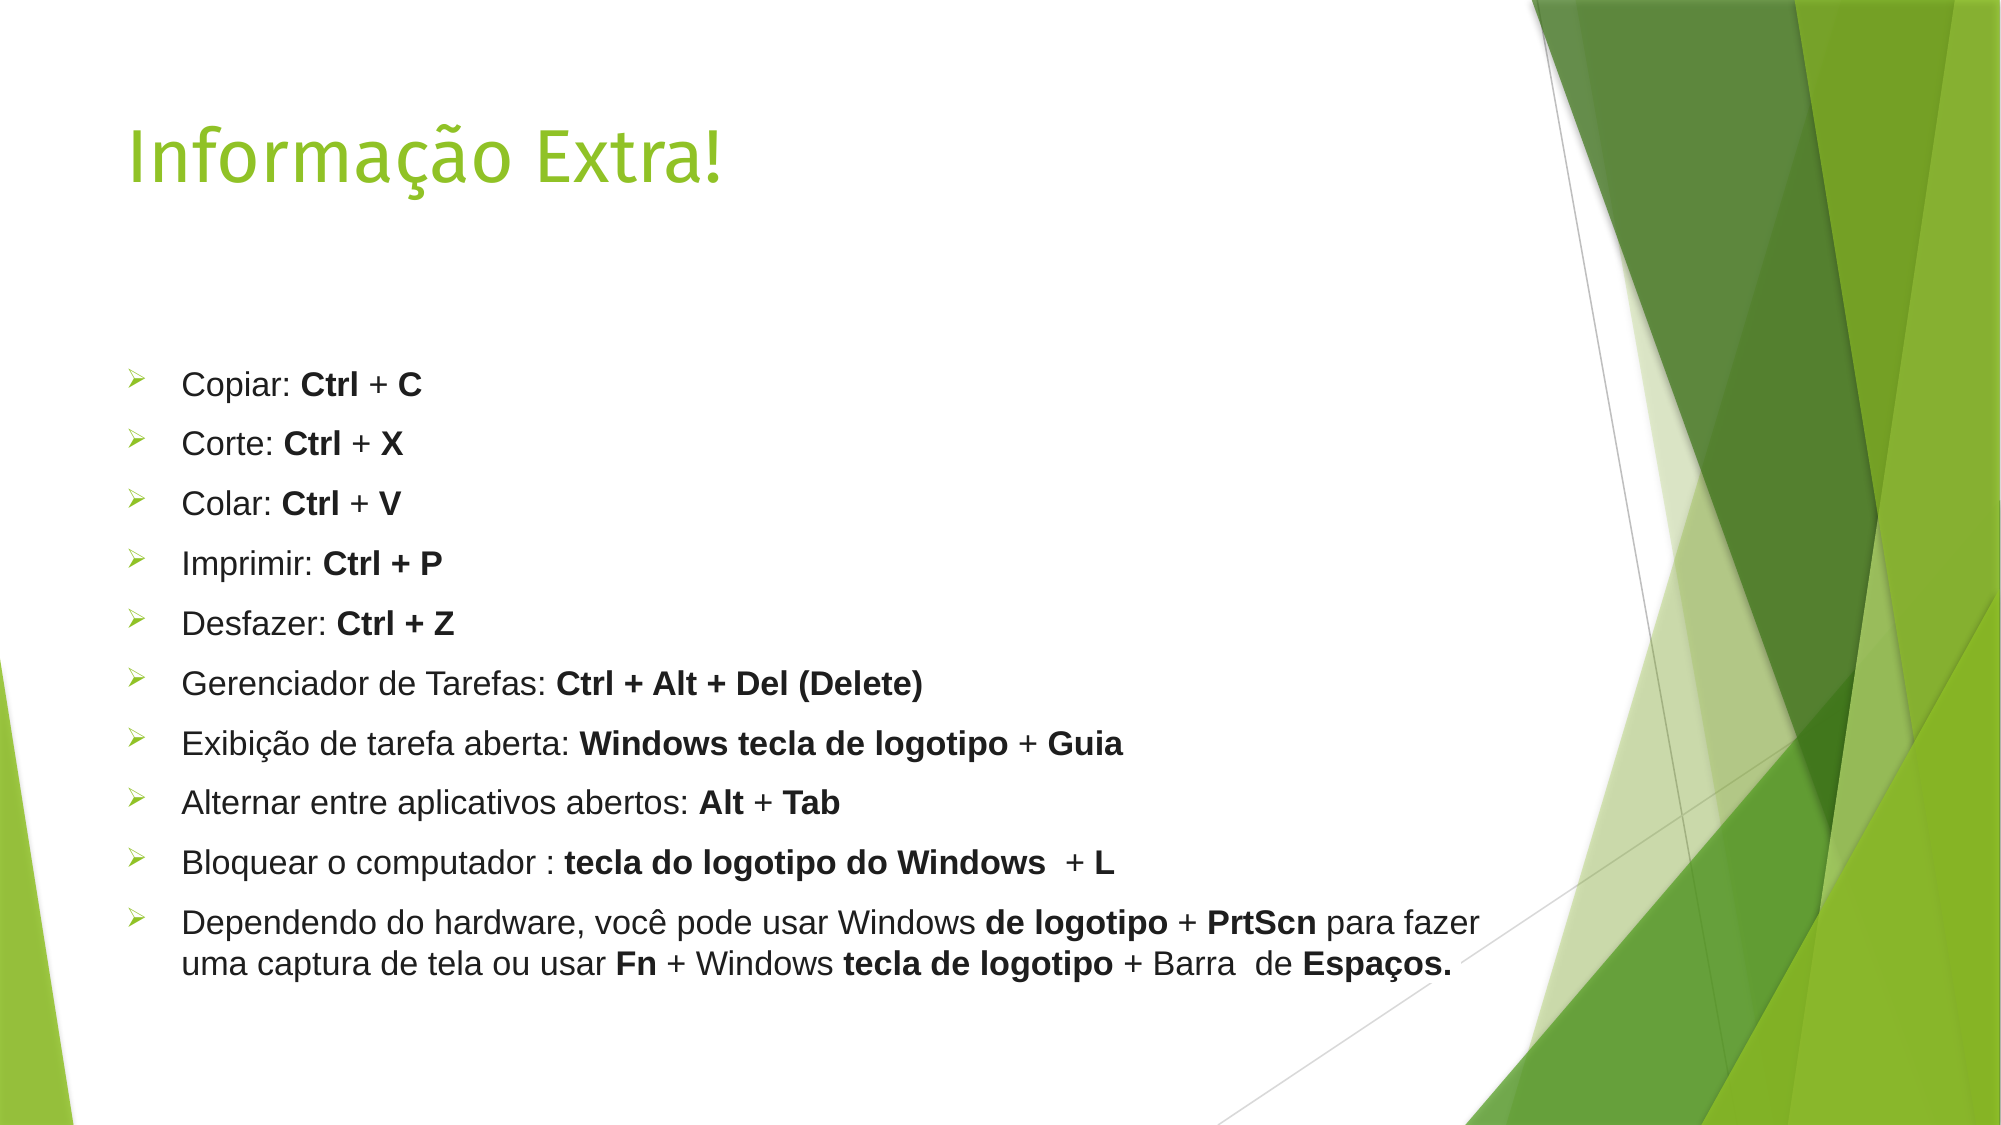

# Informação Extra!
Copiar: Ctrl + C
Corte: Ctrl + X
Colar: Ctrl + V
Imprimir: Ctrl + P
Desfazer: Ctrl + Z
Gerenciador de Tarefas: Ctrl + Alt + Del (Delete)
Exibição de tarefa aberta: Windows tecla de logotipo + Guia
Alternar entre aplicativos abertos: Alt + Tab
Bloquear o computador : tecla do logotipo do Windows  + L
Dependendo do hardware, você pode usar Windows de logotipo + PrtScn para fazer uma captura de tela ou usar Fn + Windows tecla de logotipo + Barra  de Espaços.